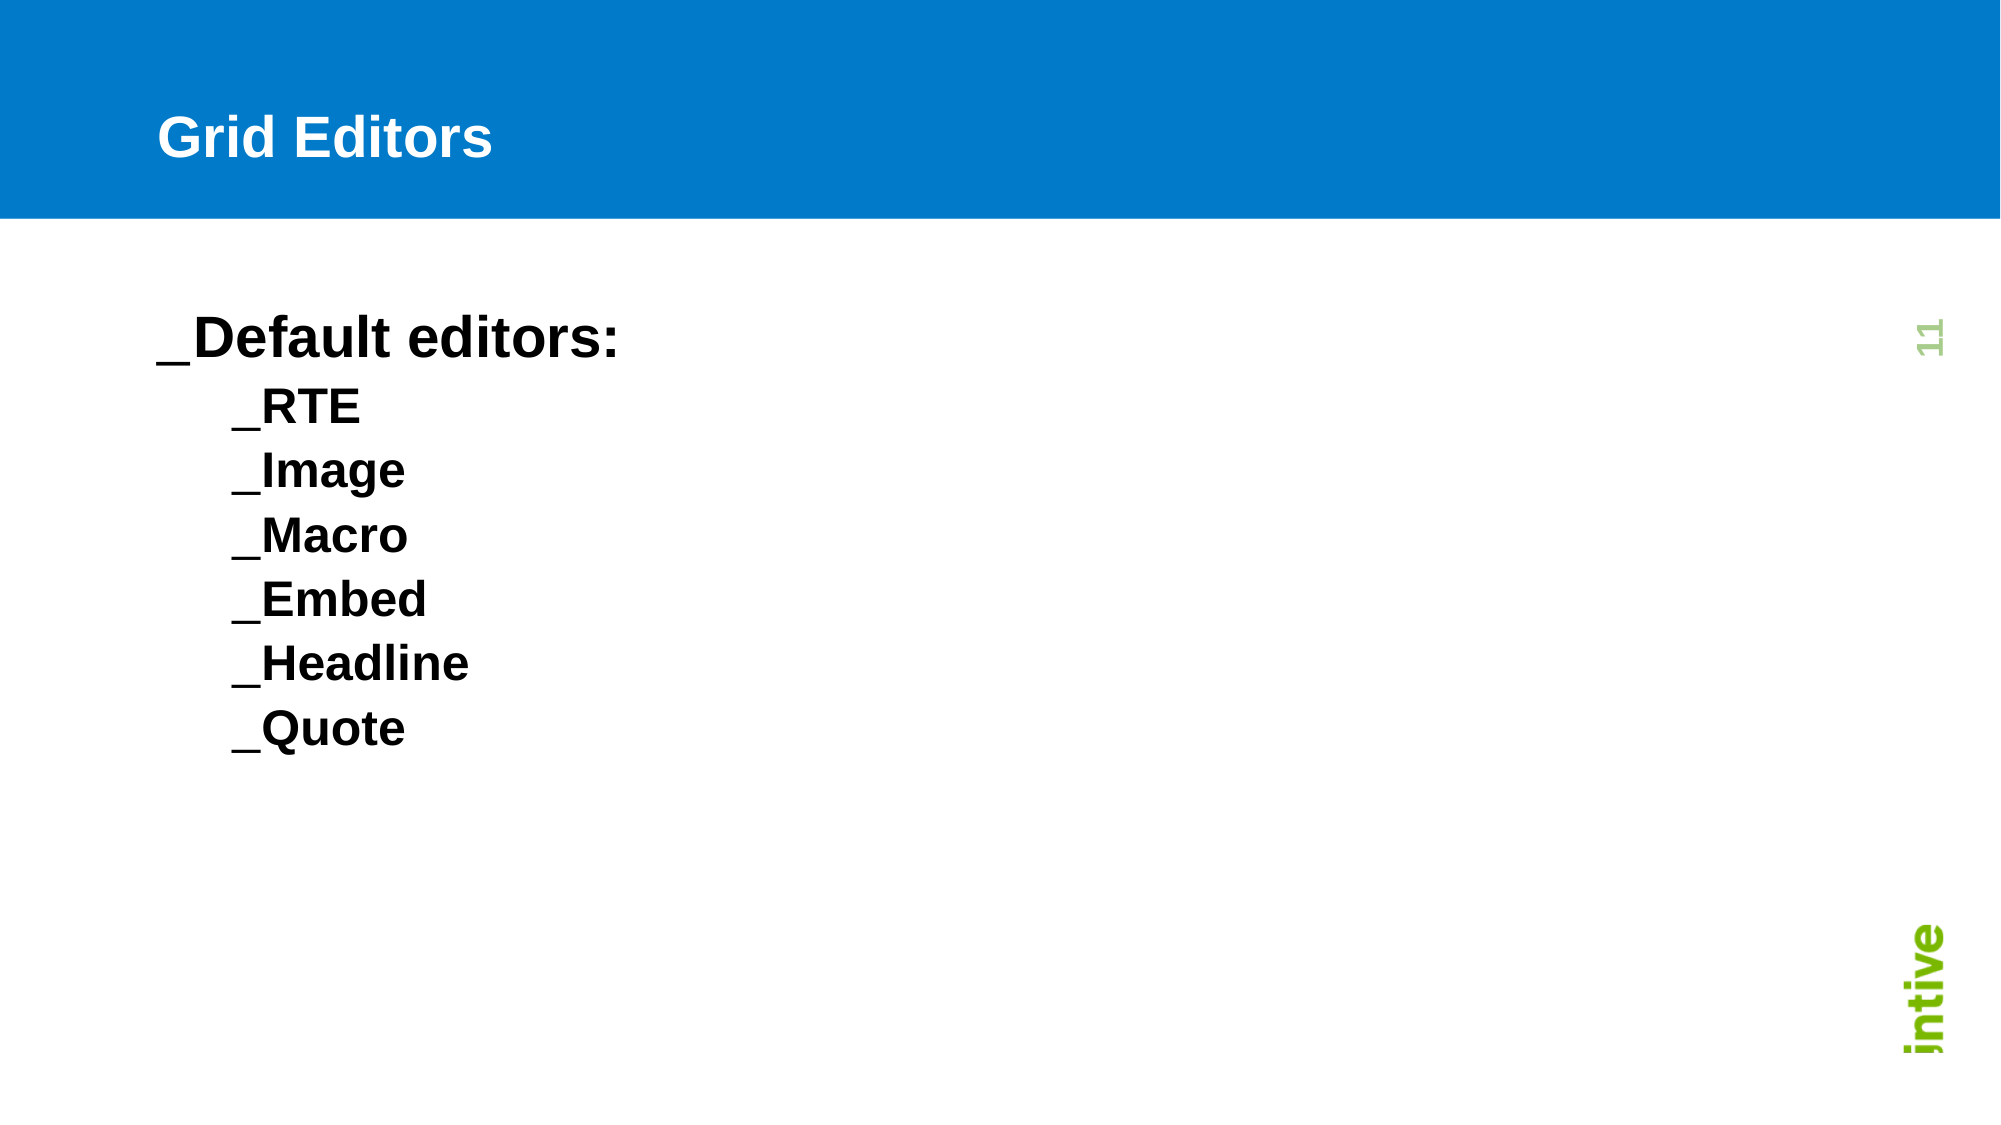

# Grid Editors
Default editors:
RTE
Image
Macro
Embed
Headline
Quote
11